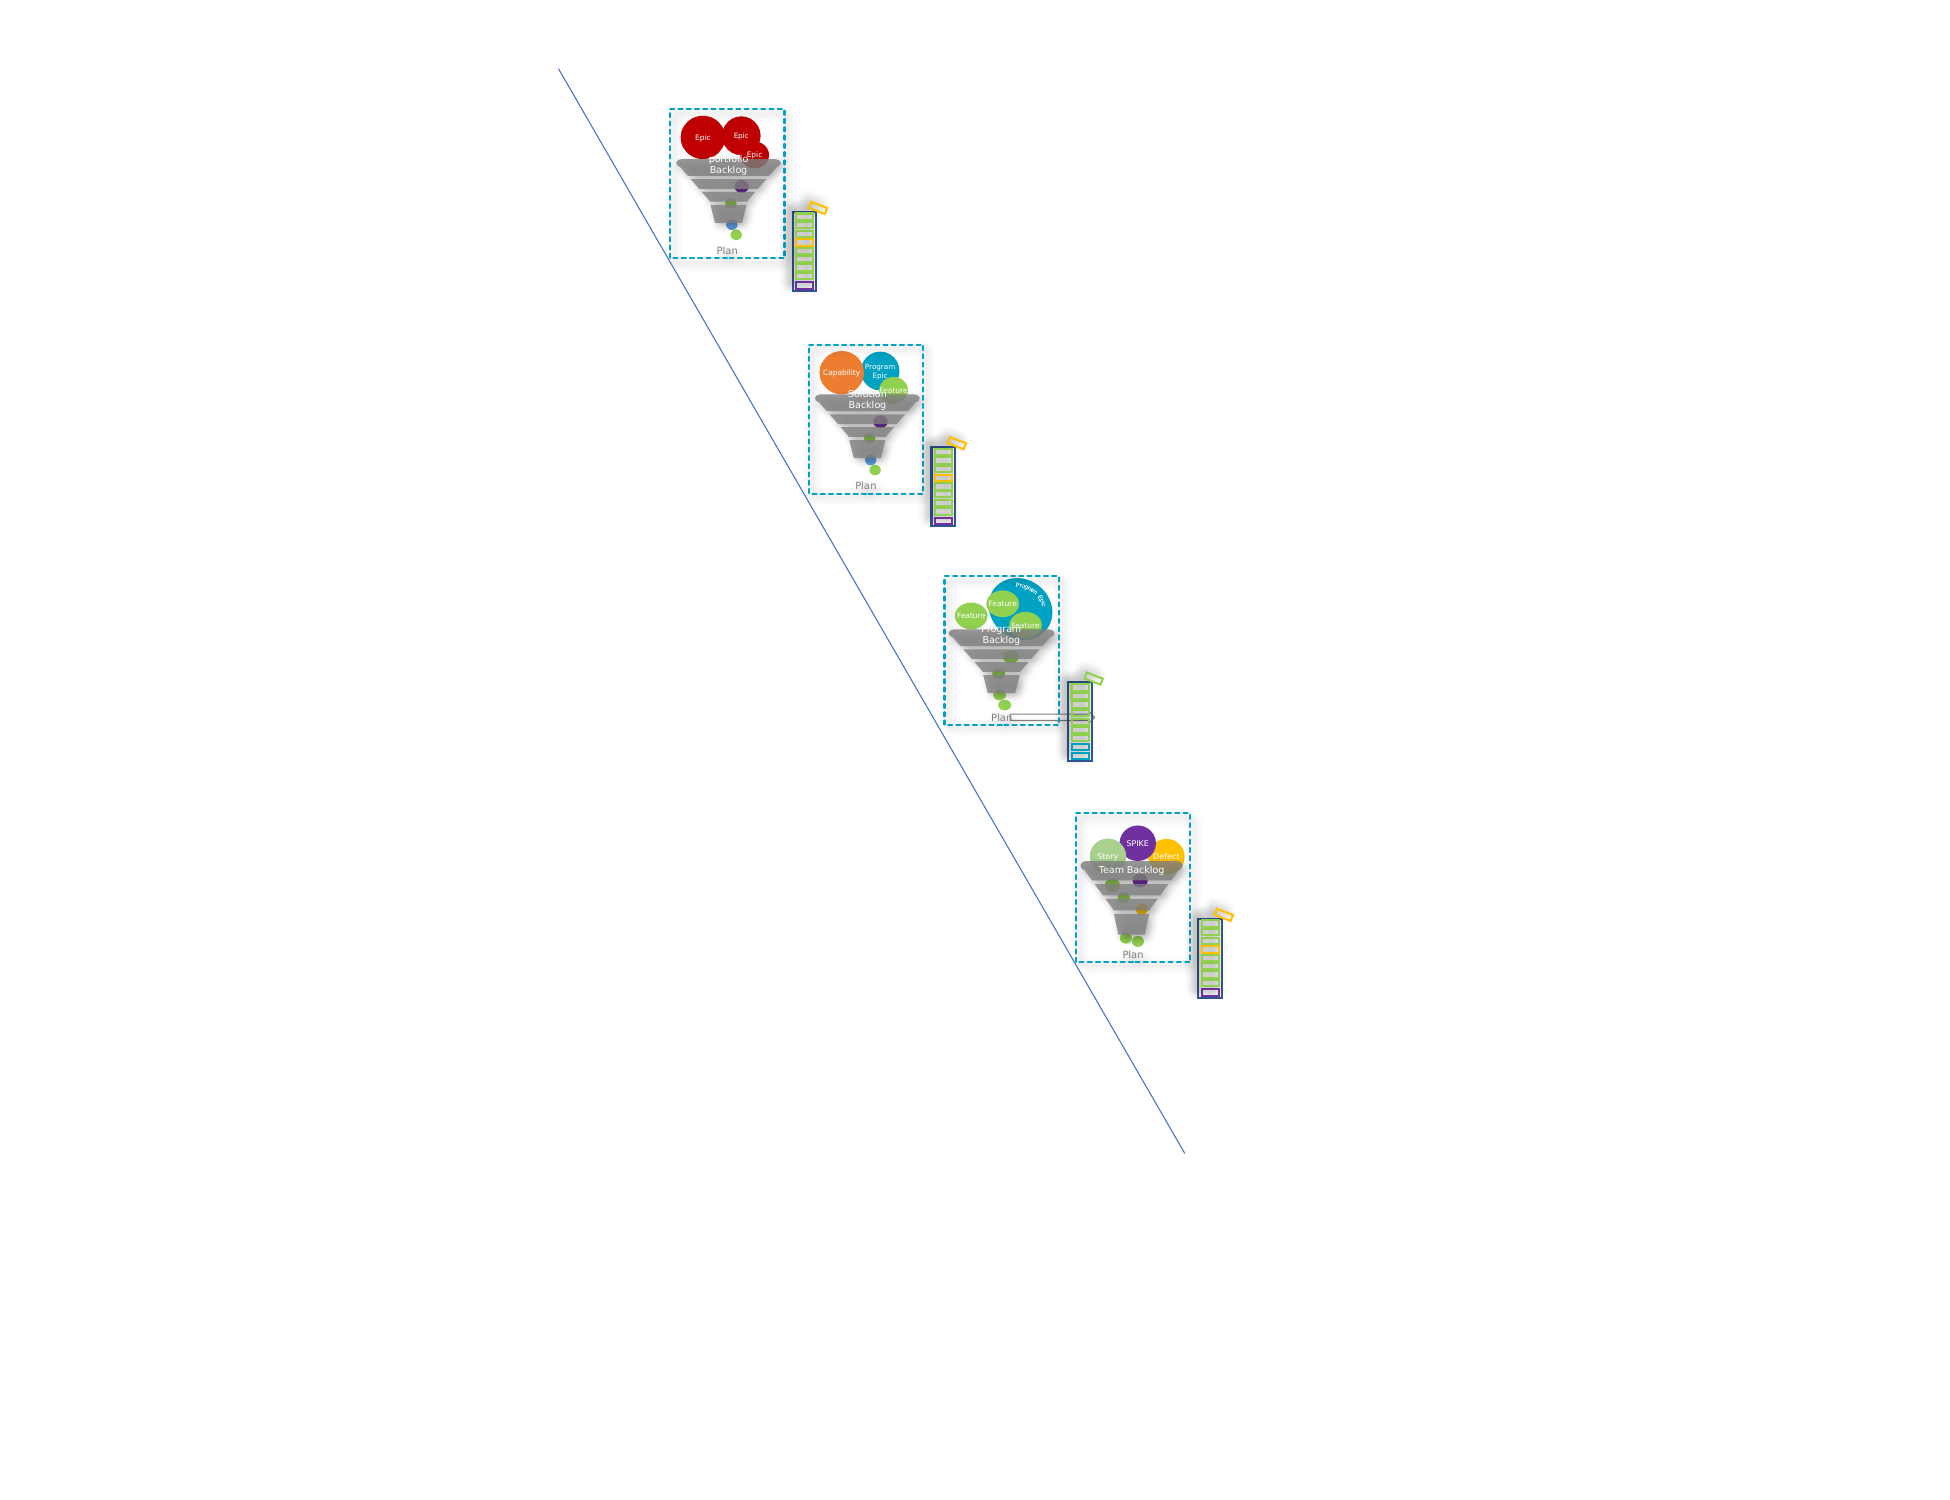

Plan
Epic
Epic
portfolio Backlog

Epic

Plan
Capability
Feature
Solution Backlog

Program
Epic

Plan

Program  Epic
Feature
Feature
Feature
Program Backlog

Plan
SPIKE
Story
Defect
Team Backlog